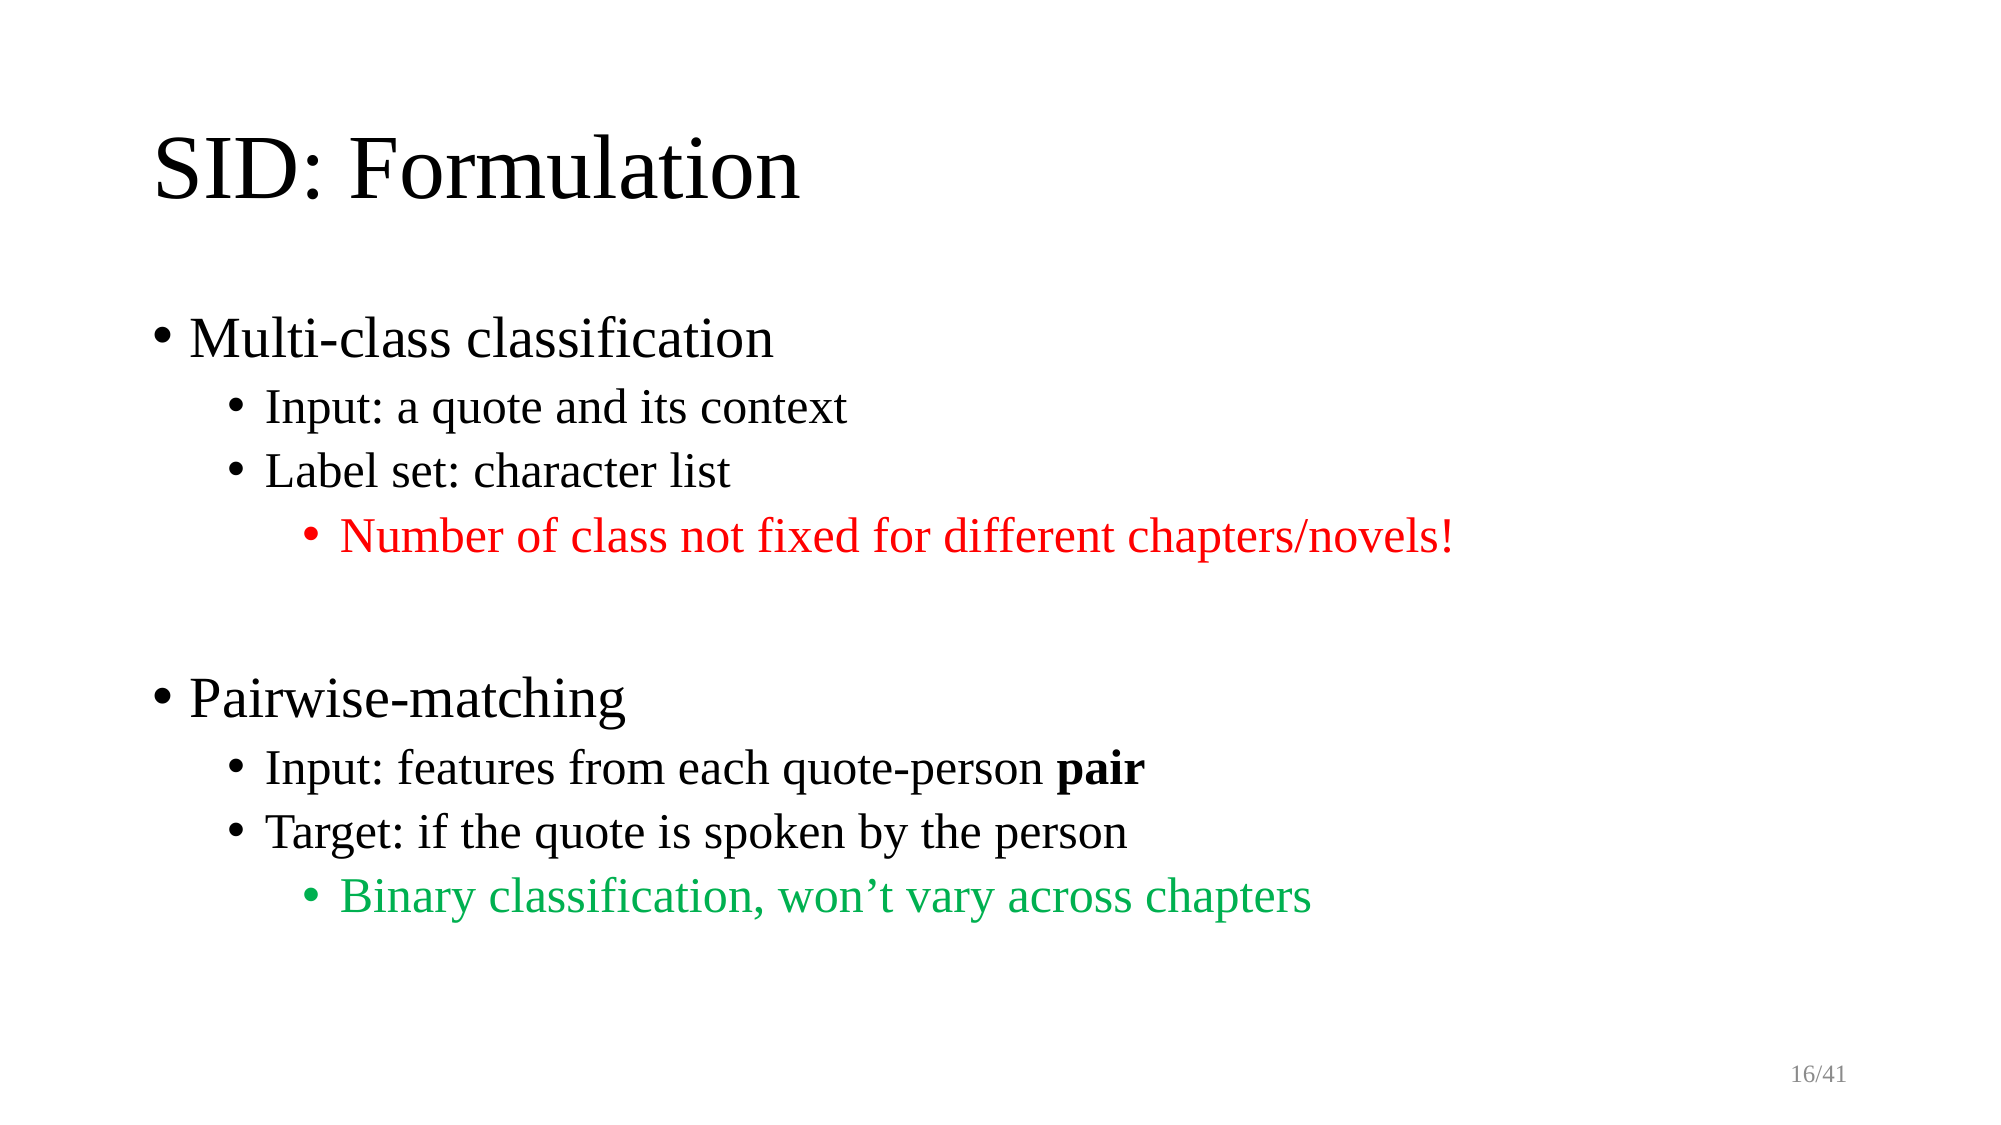

# SID: Formulation
Multi-class classification
Input: a quote and its context
Label set: character list
Number of class not fixed for different chapters/novels!

Pairwise-matching
Input: features from each quote-person pair
Target: if the quote is spoken by the person
Binary classification, won’t vary across chapters
16/41